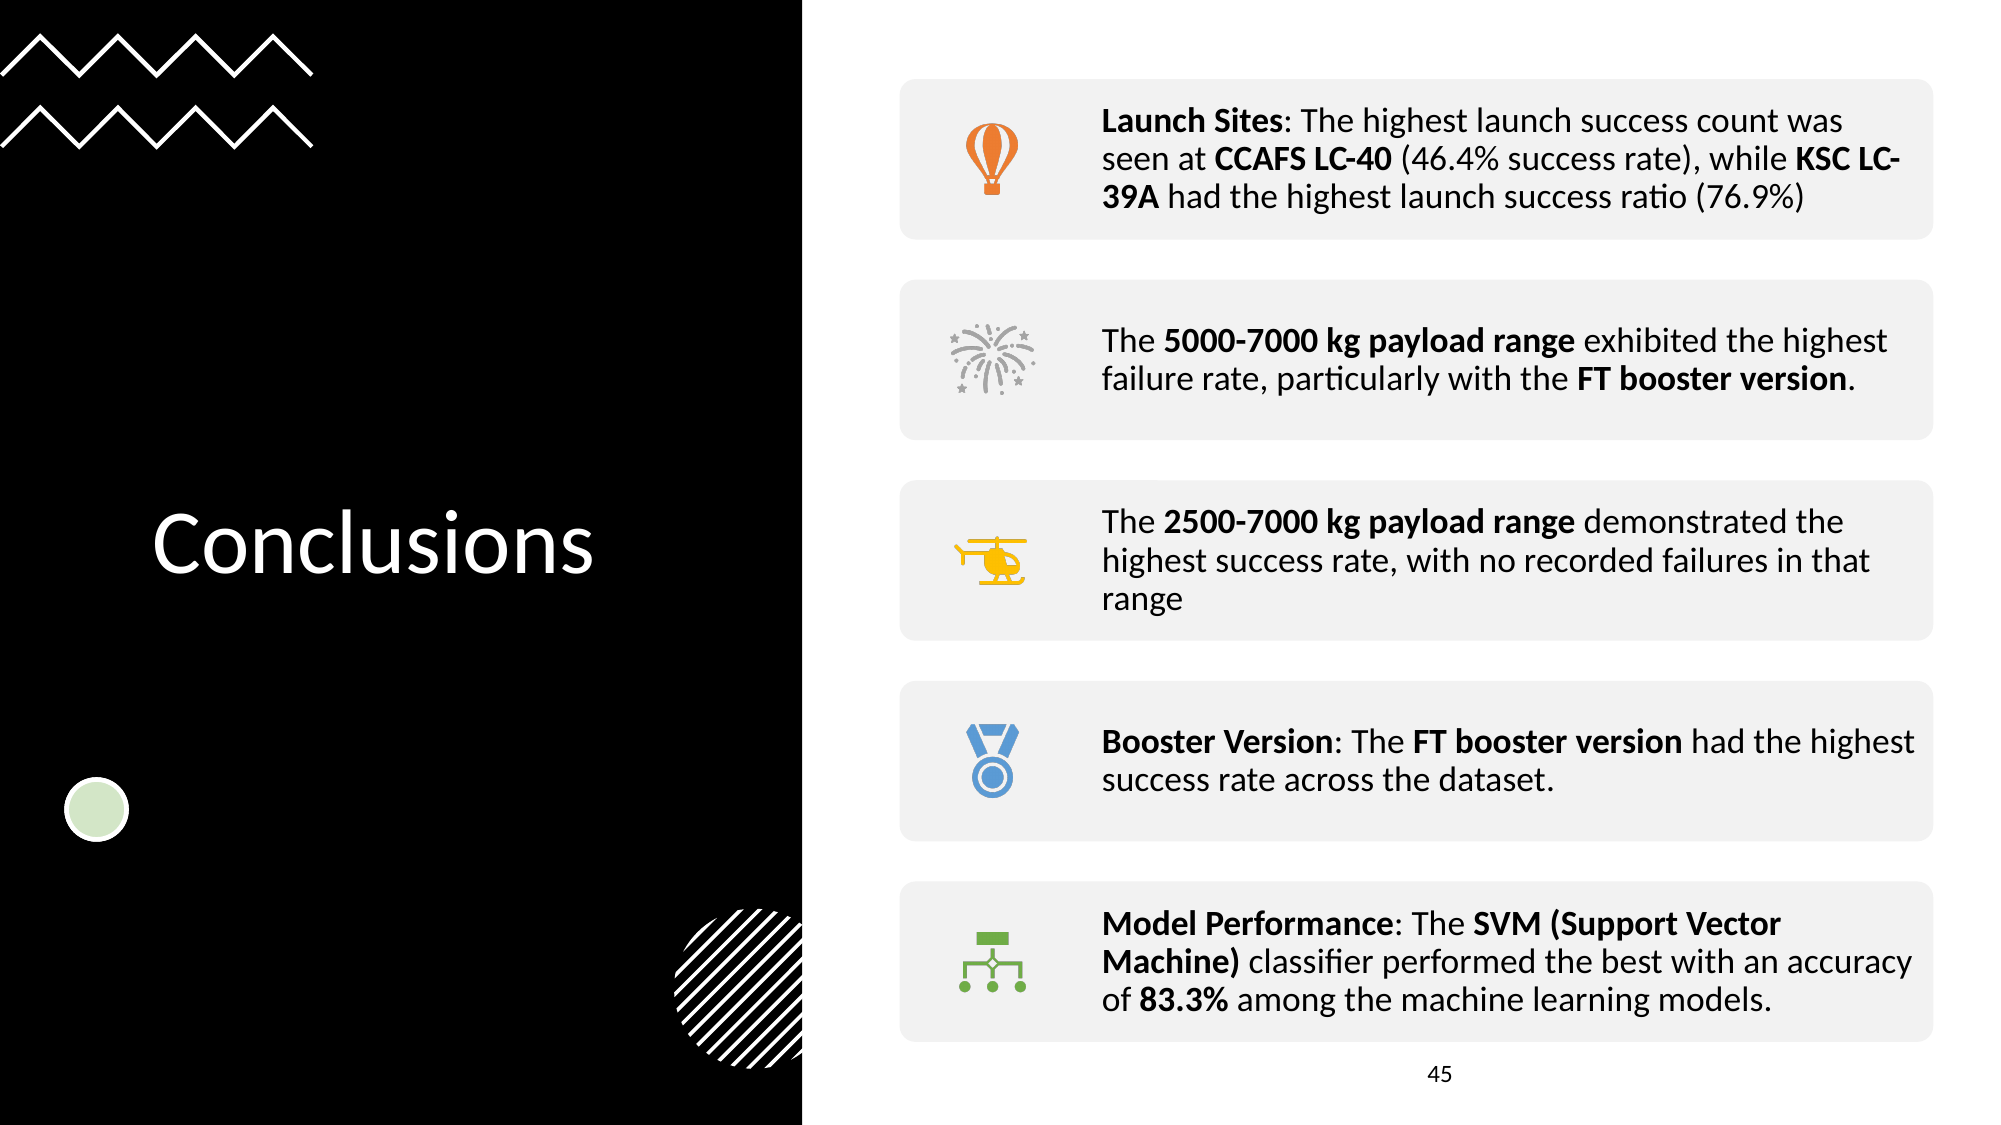

Launch Sites: The highest launch success count was seen at CCAFS LC-40 (46.4% success rate), while KSC LC-39A had the highest launch success ratio (76.9%)
The 5000-7000 kg payload range exhibited the highest failure rate, particularly with the FT booster version.
The 2500-7000 kg payload range demonstrated the highest success rate, with no recorded failures in that range
Booster Version: The FT booster version had the highest success rate across the dataset.
Model Performance: The SVM (Support Vector Machine) classifier performed the best with an accuracy of 83.3% among the machine learning models.
Conclusions

45